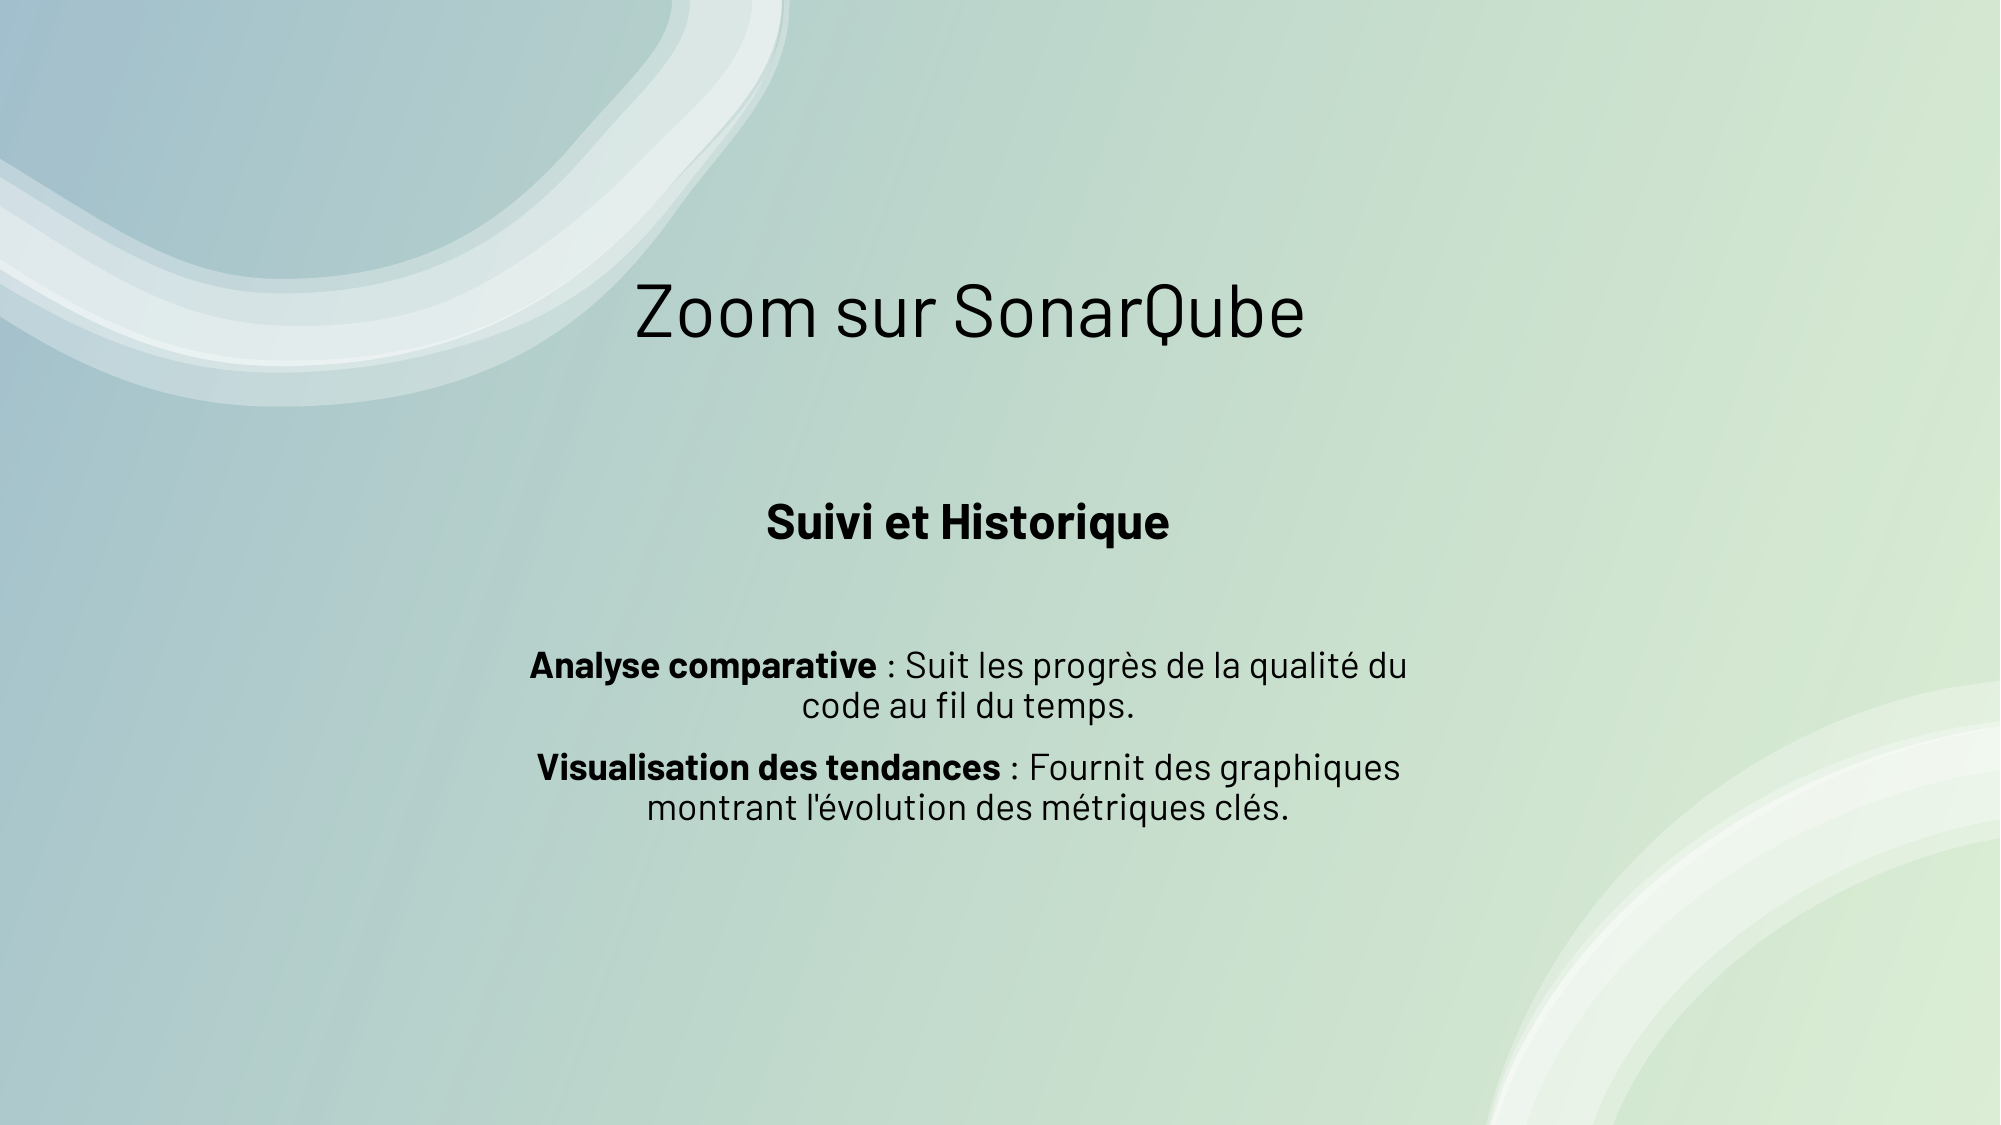

# Zoom sur SonarQube
Suivi et Historique

Analyse comparative : Suit les progrès de la qualité du code au fil du temps.
Visualisation des tendances : Fournit des graphiques montrant l'évolution des métriques clés.